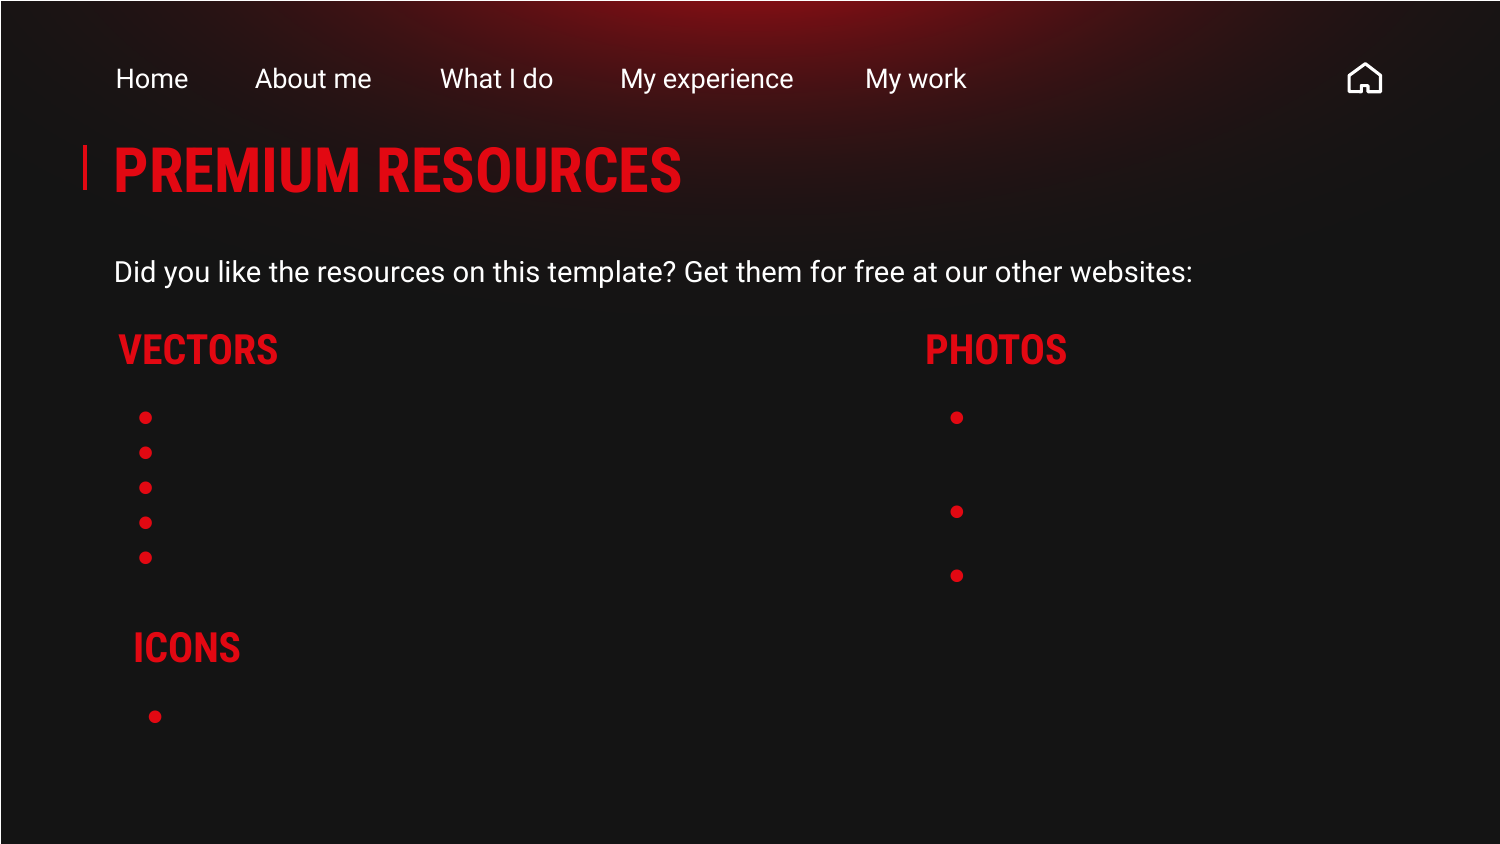

Home
About me
What I do
My experience
My work

# PREMIUM RESOURCES
Did you like the resources on this template? Get them for free at our other websites:
VECTORS
PHOTOS
Vintage multimedia icons set
Colorful ufo abduction concept with flat design
Hand drawn flat design schizophrenia illustration
Flat nurse with patient
Open air cinema
Smiley african american woman watching streaming service at home
Beautiful couple watching movie at night
Teamwork meeting with business people
ICONS
Icon Pack: Film Industry - Flat